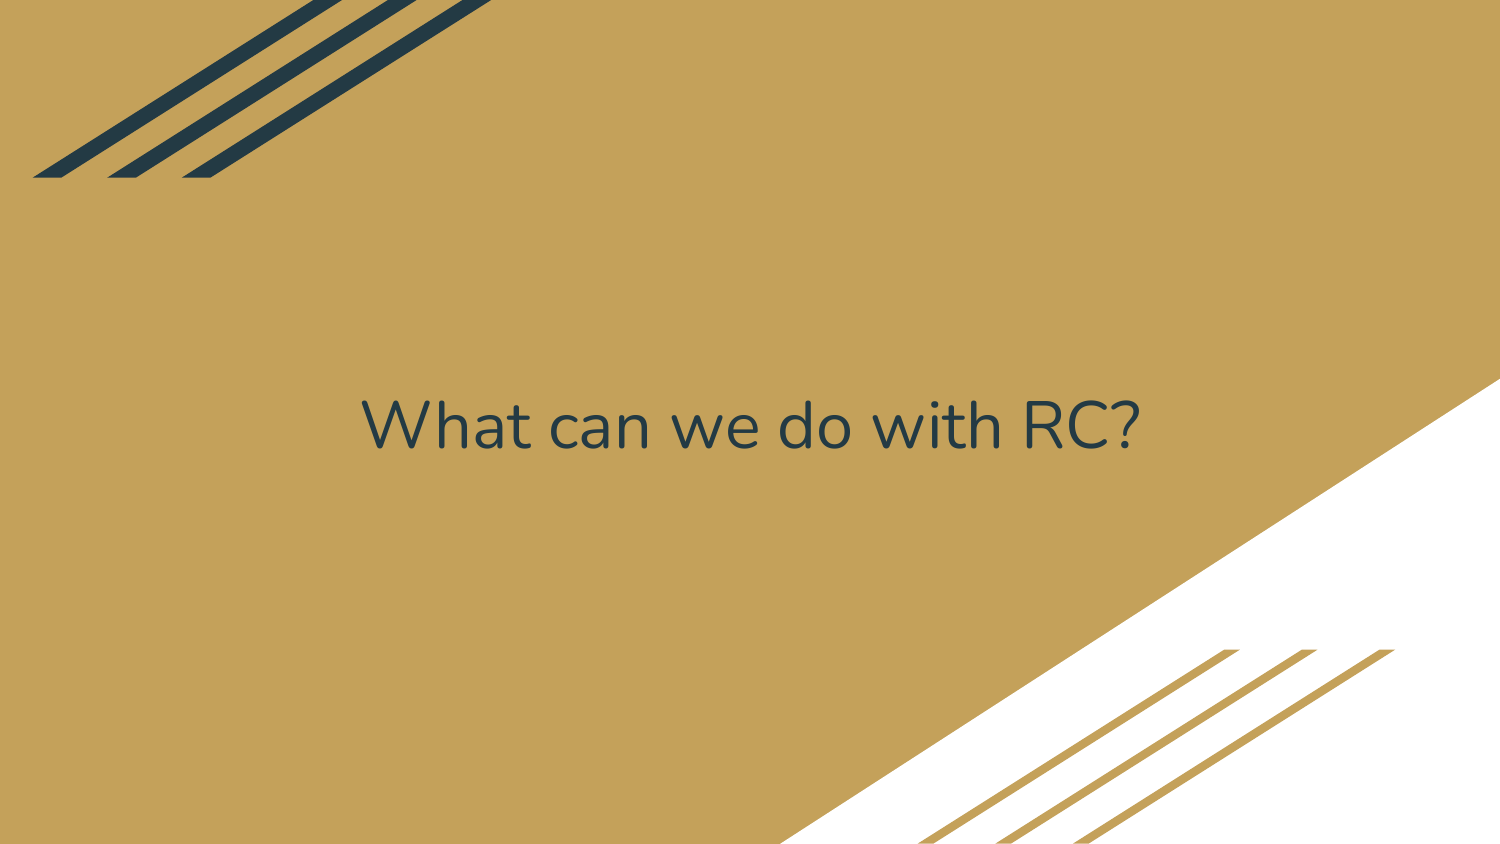

# What can we do with RC?